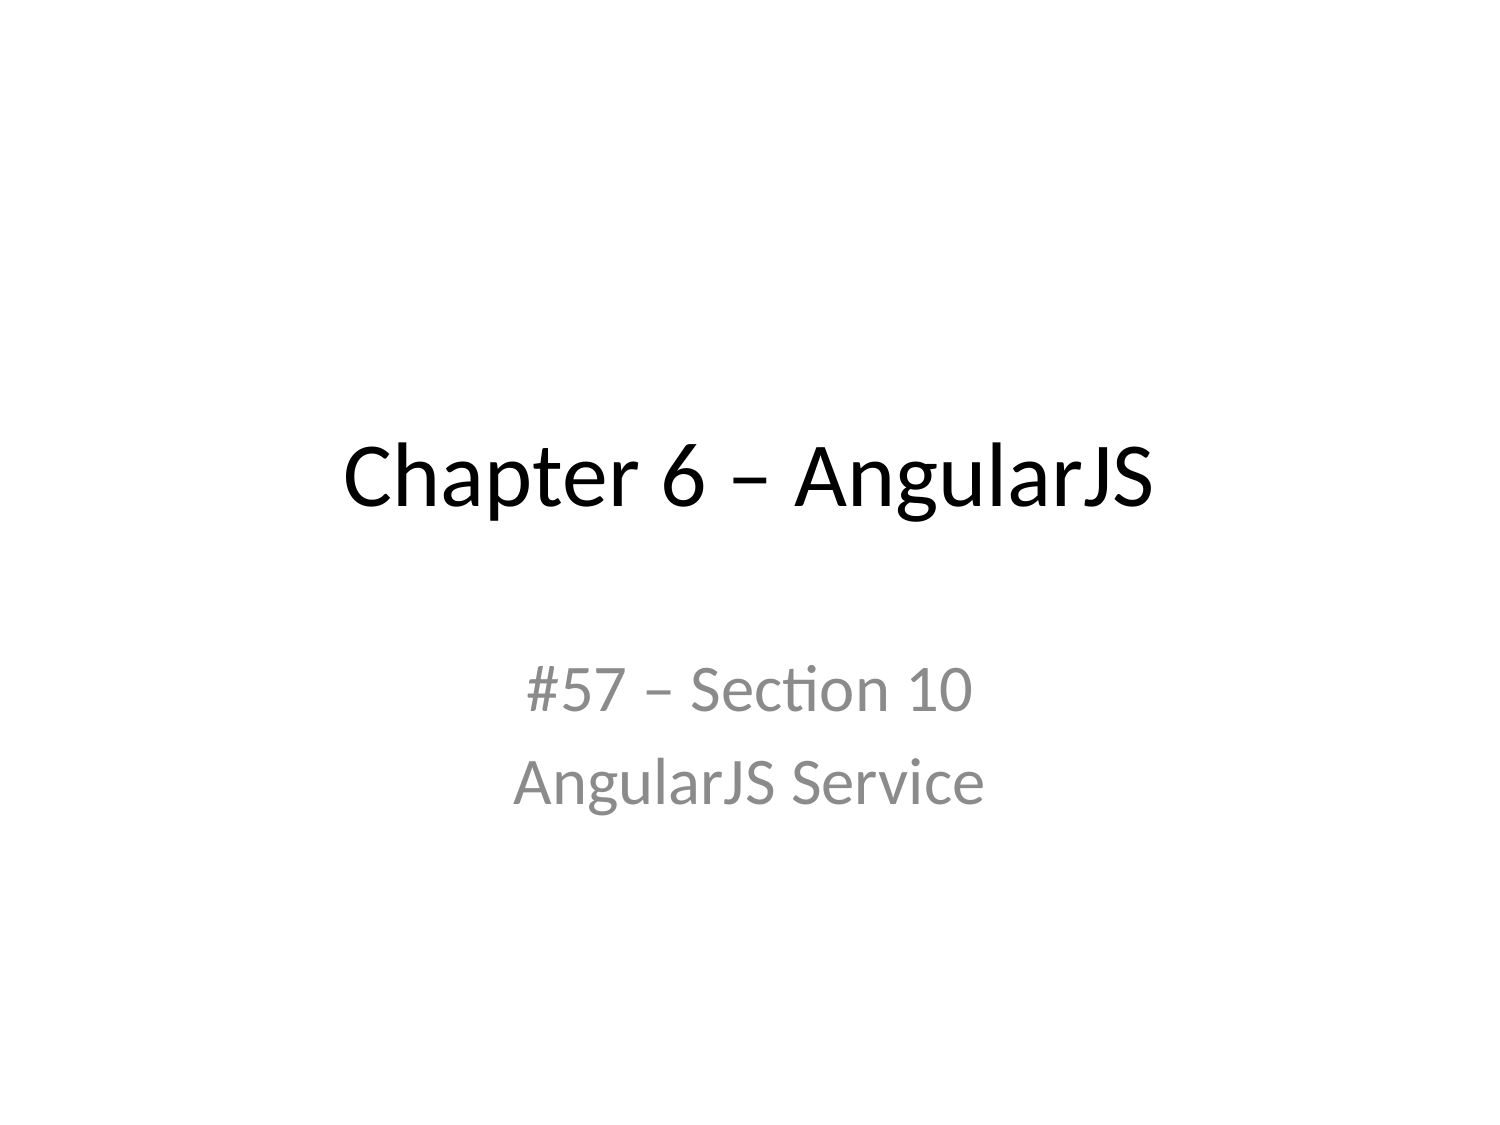

# Chapter 6 – AngularJS
#57 – Section 10
AngularJS Service